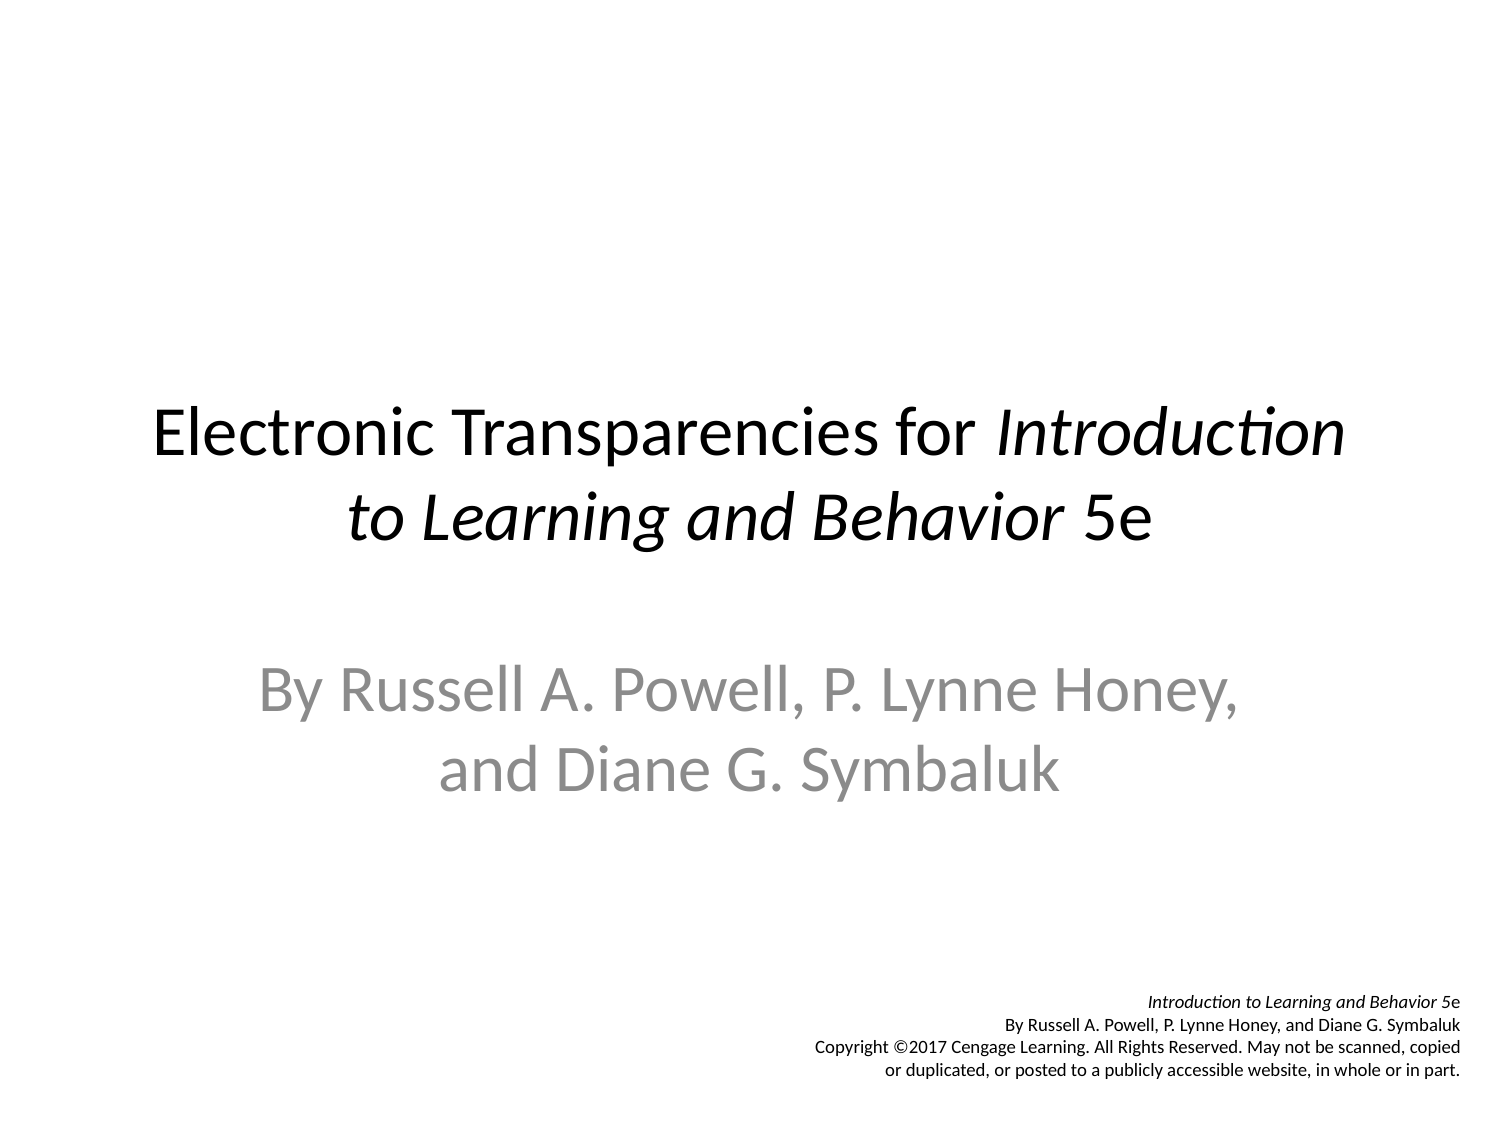

# Electronic Transparencies for Introduction to Learning and Behavior 5e
By Russell A. Powell, P. Lynne Honey, and Diane G. Symbaluk